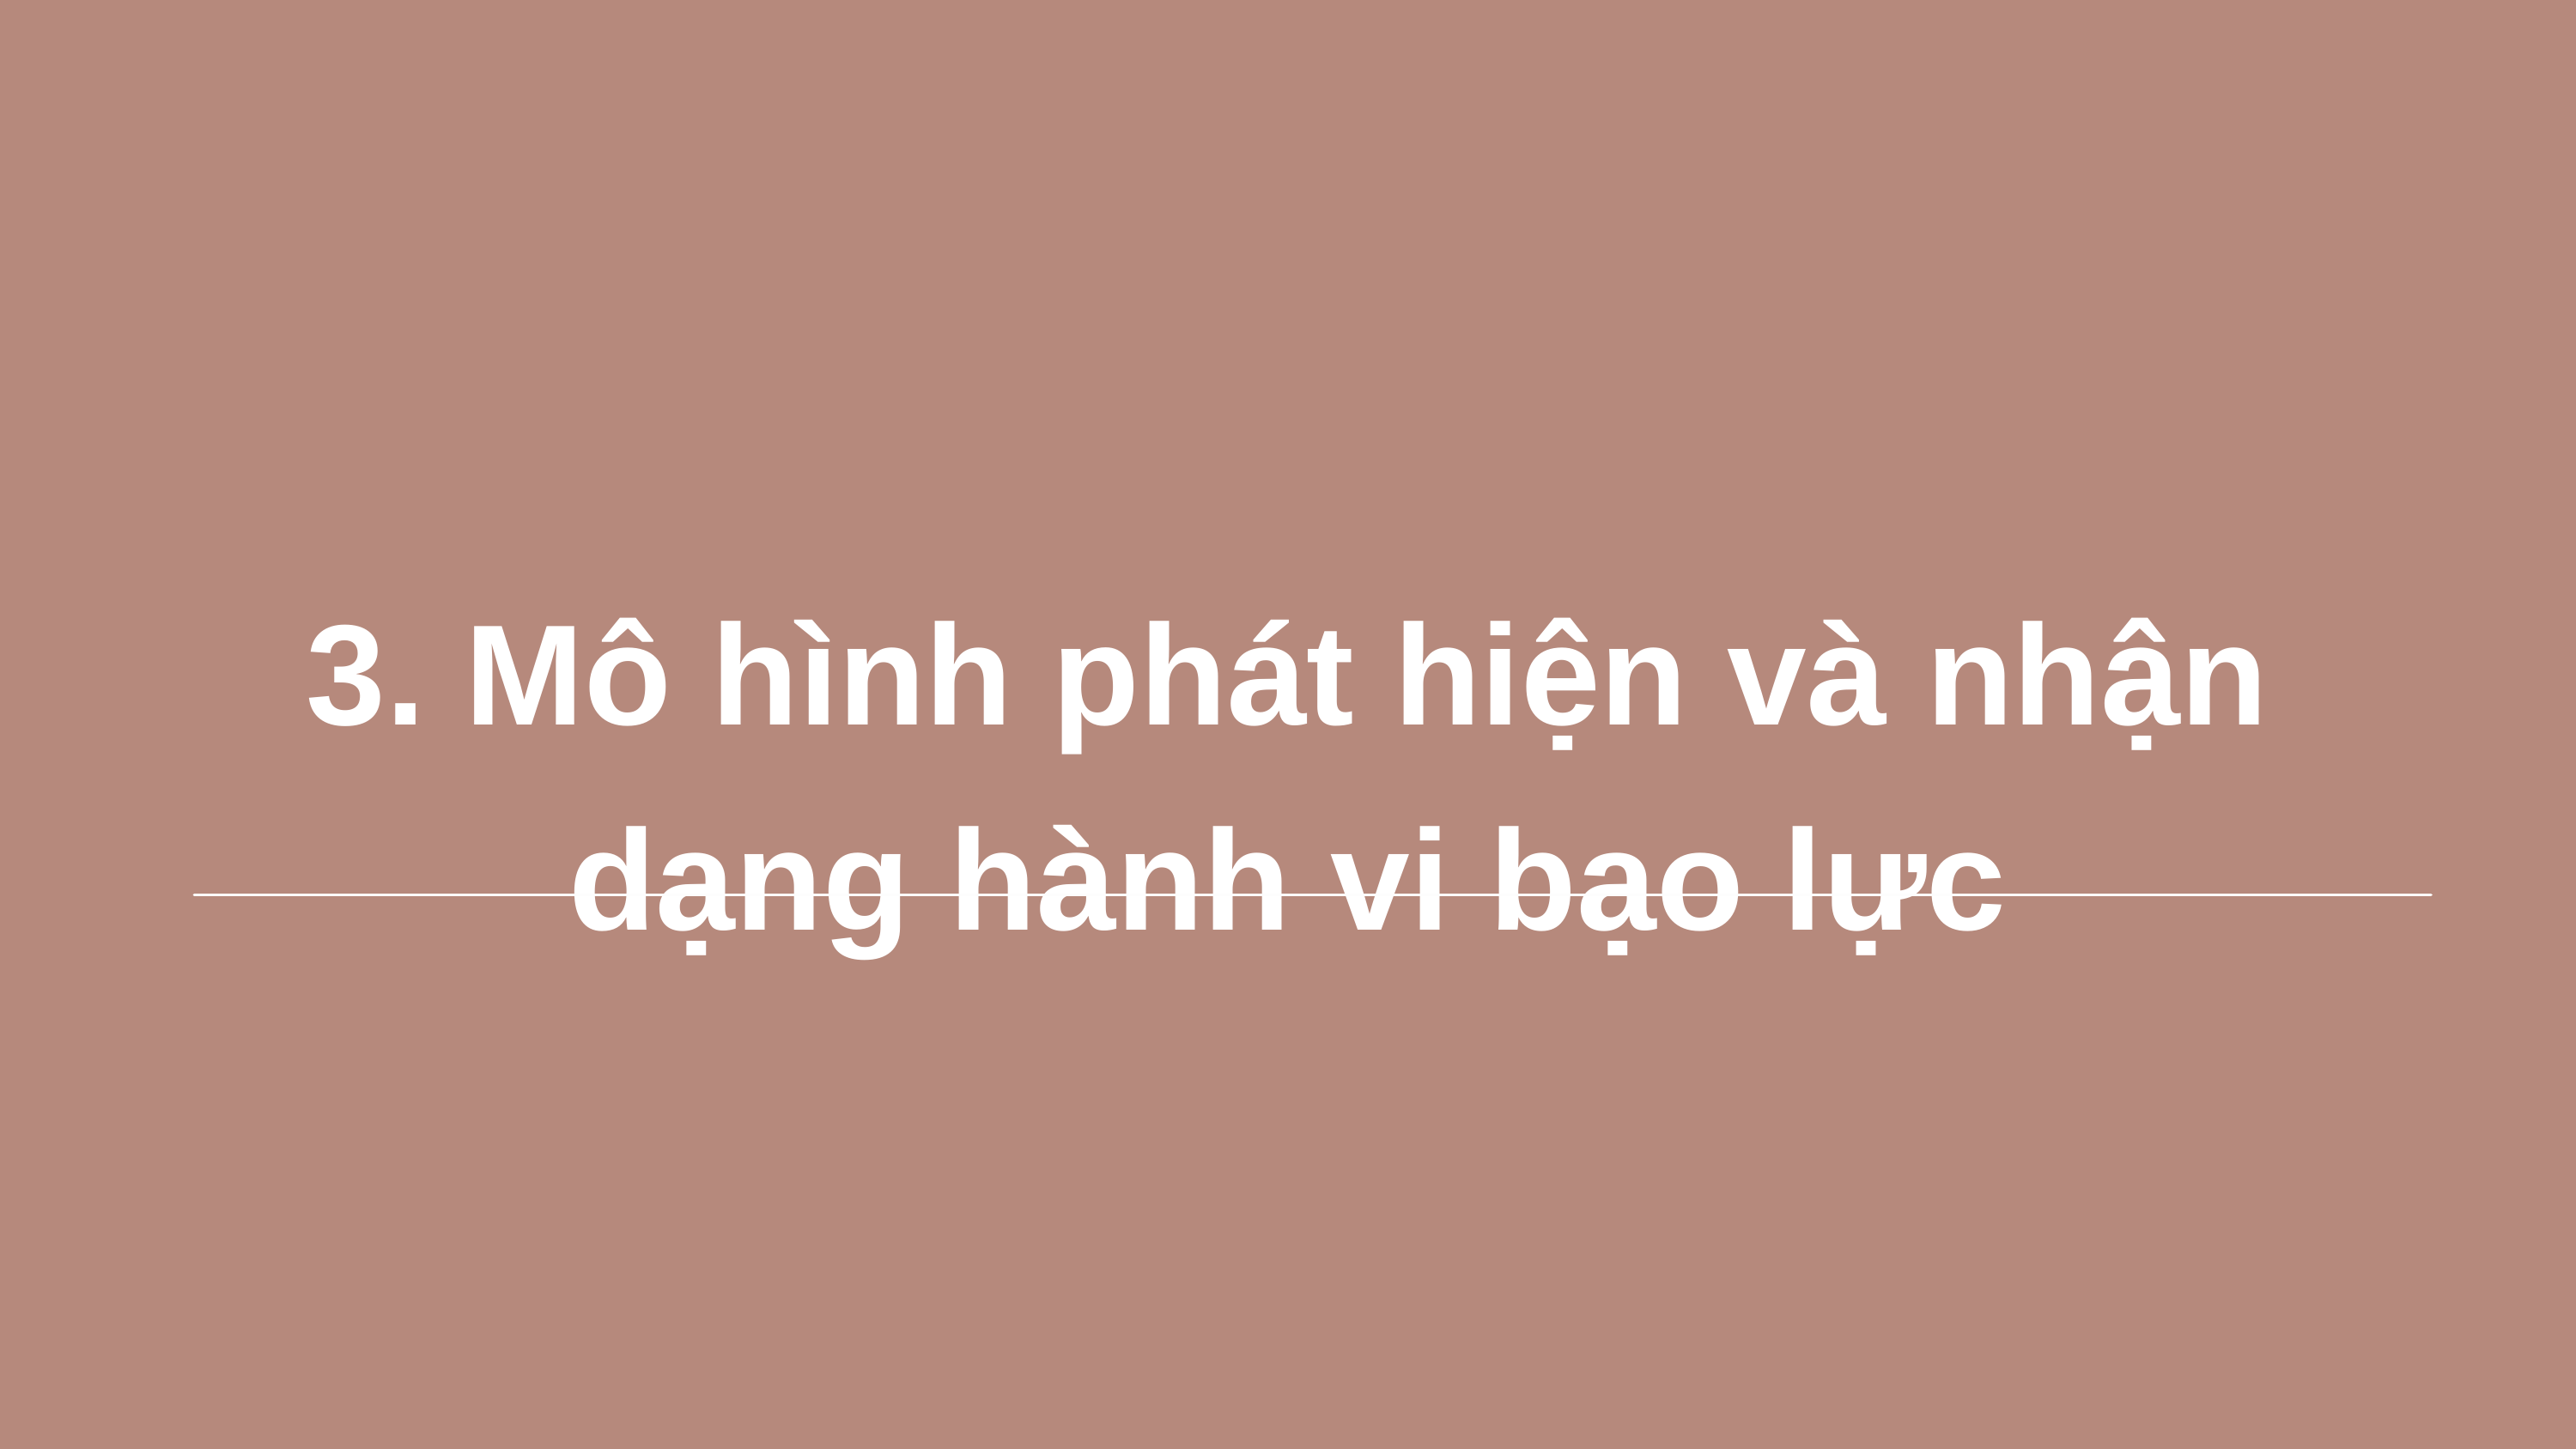

3. Mô hình phát hiện và nhận dạng hành vi bạo lực